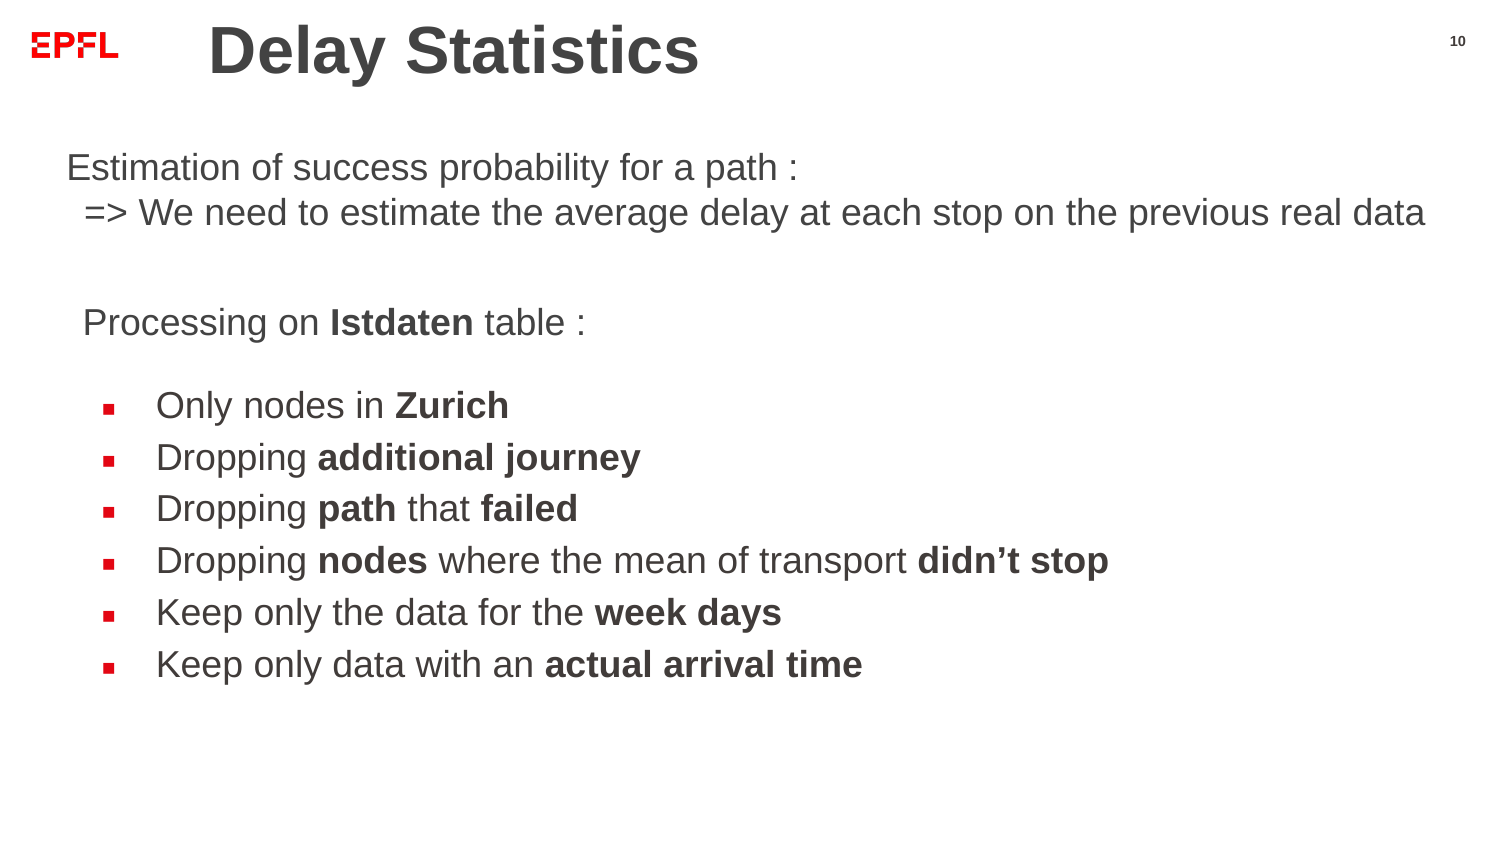

# Delay Statistics
10
Estimation of success probability for a path :
=> We need to estimate the average delay at each stop on the previous real data
Processing on Istdaten table :
Only nodes in Zurich
Dropping additional journey
Dropping path that failed
Dropping nodes where the mean of transport didn’t stop
Keep only the data for the week days
Keep only data with an actual arrival time